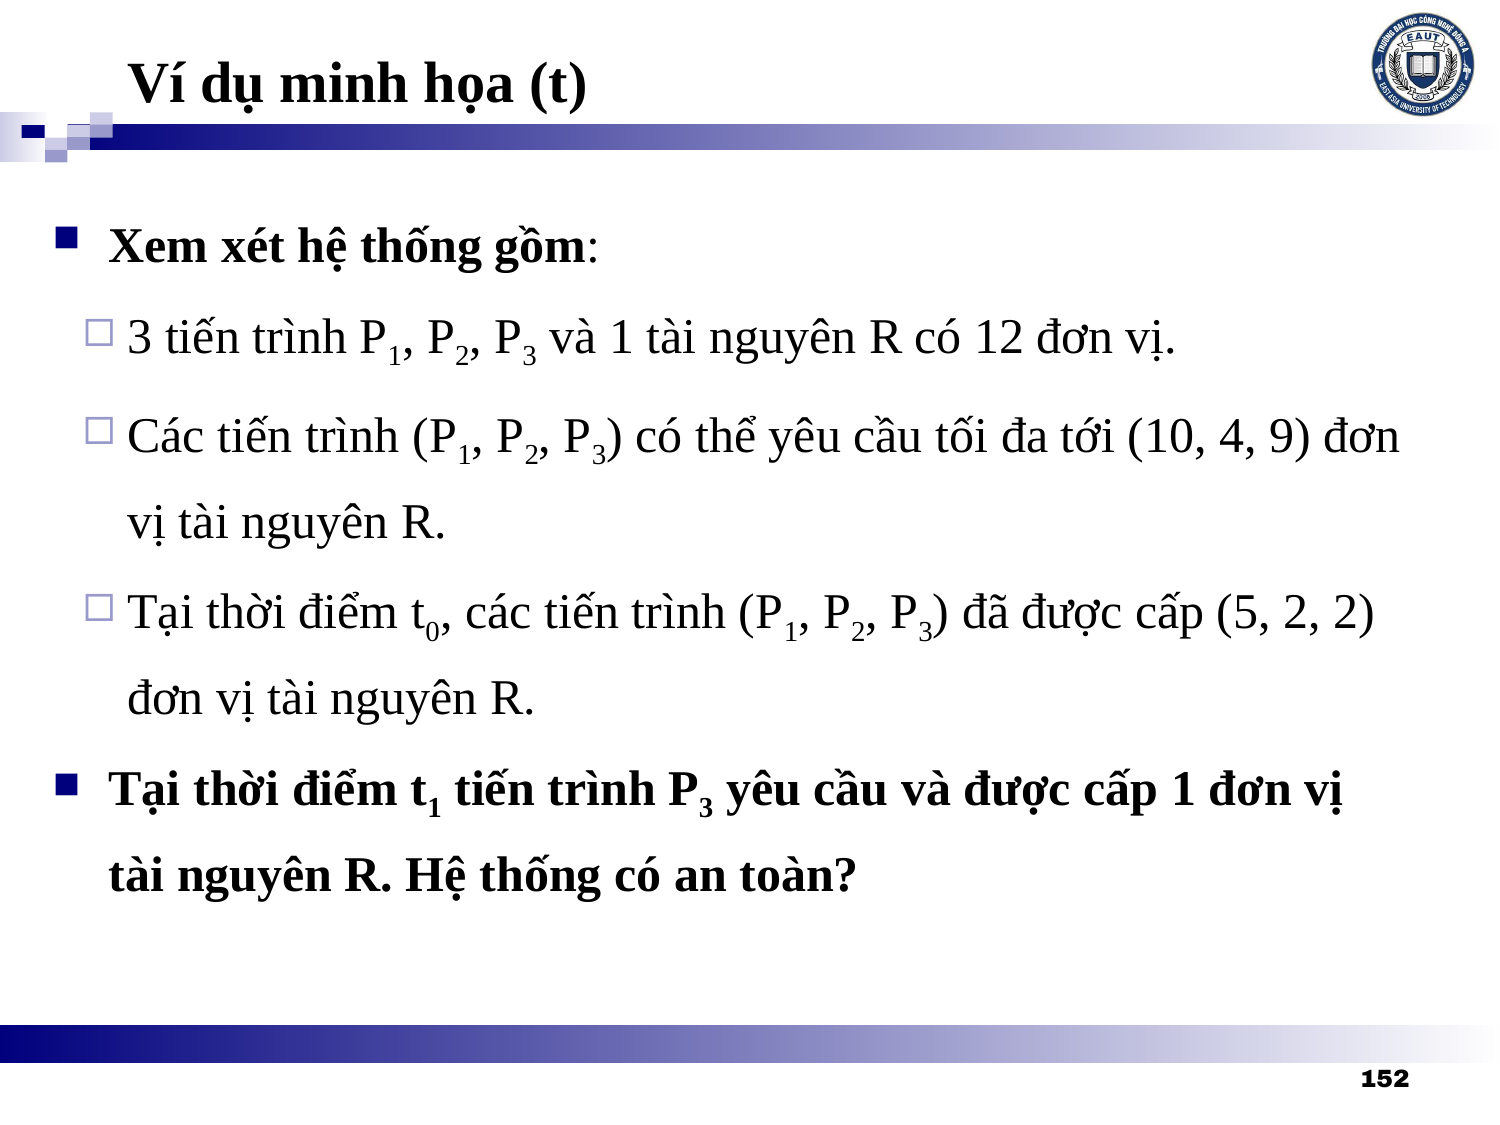

Ví dụ minh họa (t)
Xem xét hệ thống gồm:
3 tiến trình P1, P2, P3 và 1 tài nguyên R có 12 đơn vị.
Các tiến trình (P1, P2, P3) có thể yêu cầu tối đa tới (10, 4, 9) đơn vị tài nguyên R.
Tại thời điểm t0, các tiến trình (P1, P2, P3) đã được cấp (5, 2, 2) đơn vị tài nguyên R.
Tại thời điểm t1 tiến trình P3 yêu cầu và được cấp 1 đơn vị tài nguyên R. Hệ thống có an toàn?
152